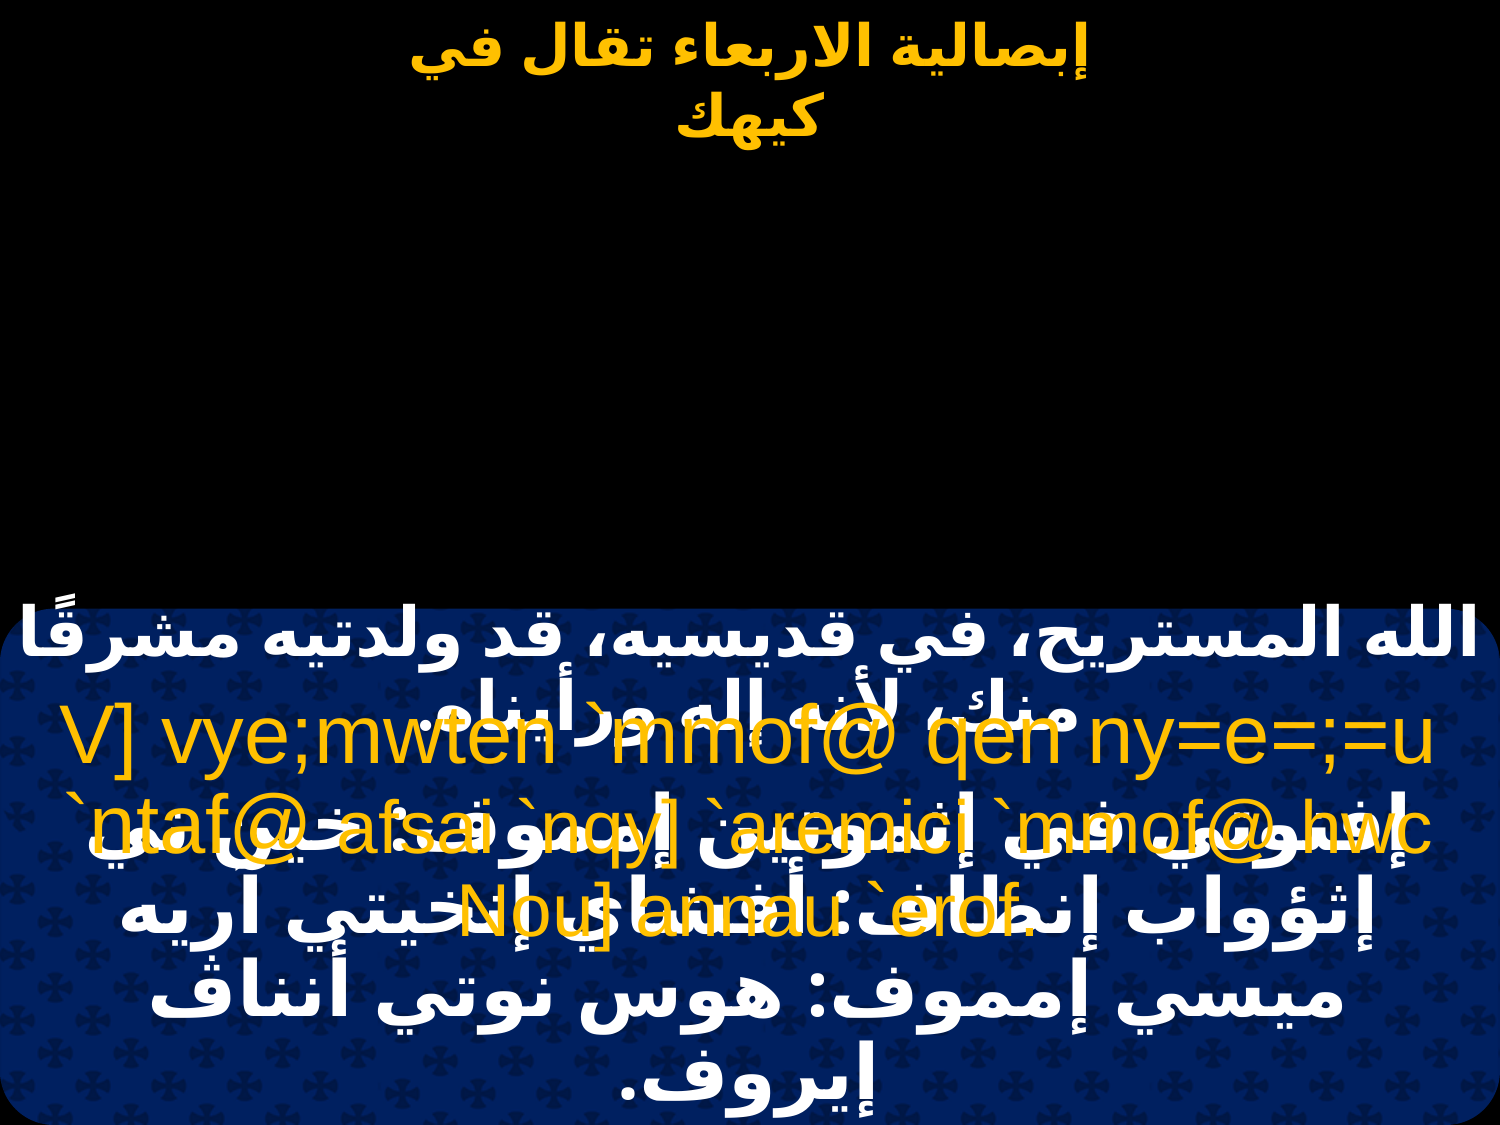

#
الله المستريح، في قديسيه، قد ولدتيه مشرقًا منك، لأنه إله ورأيناه.
V] vye;mwten `mmof@ qen ny=e=;=u `ntaf@ afsai `nqy] `aremici `mmof@ hwc Nou] annau `erof.
إفنوتي في إثموتين إمموف: خين ني إثؤواب إنطاف: أفشاي إنخيتي آريه ميسي إمموف: هوس نوتي أنناڤ إيروف.